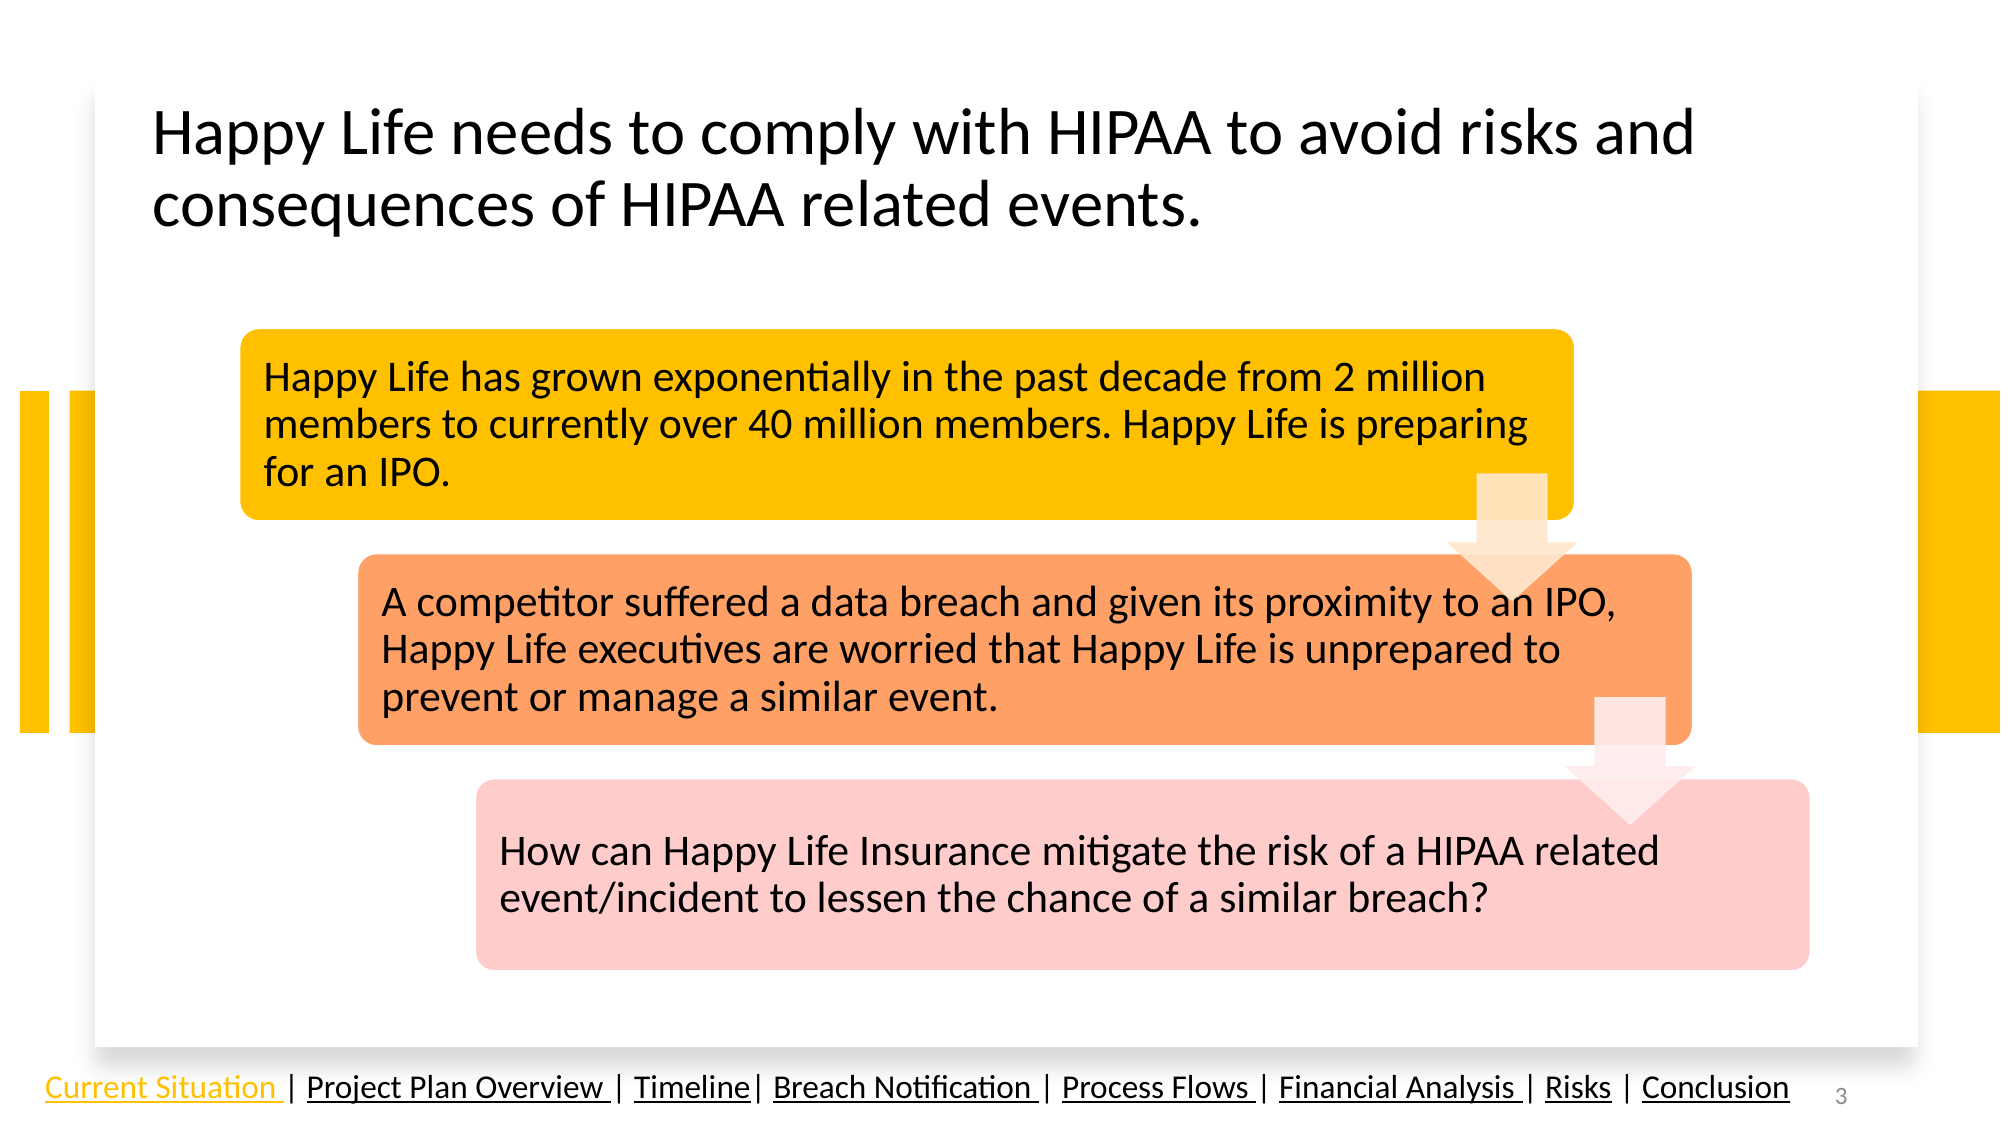

# Happy Life needs to comply with HIPAA to avoid risks and consequences of HIPAA related events.

Happy Life has grown exponentially in the past decade from 2 million members to currently over 40 million members. Happy Life is preparing for an IPO.
A competitor suffered a data breach and given its proximity to an IPO, Happy Life executives are worried that Happy Life is unprepared to prevent or manage a similar event.
How can Happy Life Insurance mitigate the risk of a HIPAA related event/incident to lessen the chance of a similar breach?

Current Situation | Project Plan Overview | Timeline| Breach Notification | Process Flows | Financial Analysis | Risks | Conclusion
3